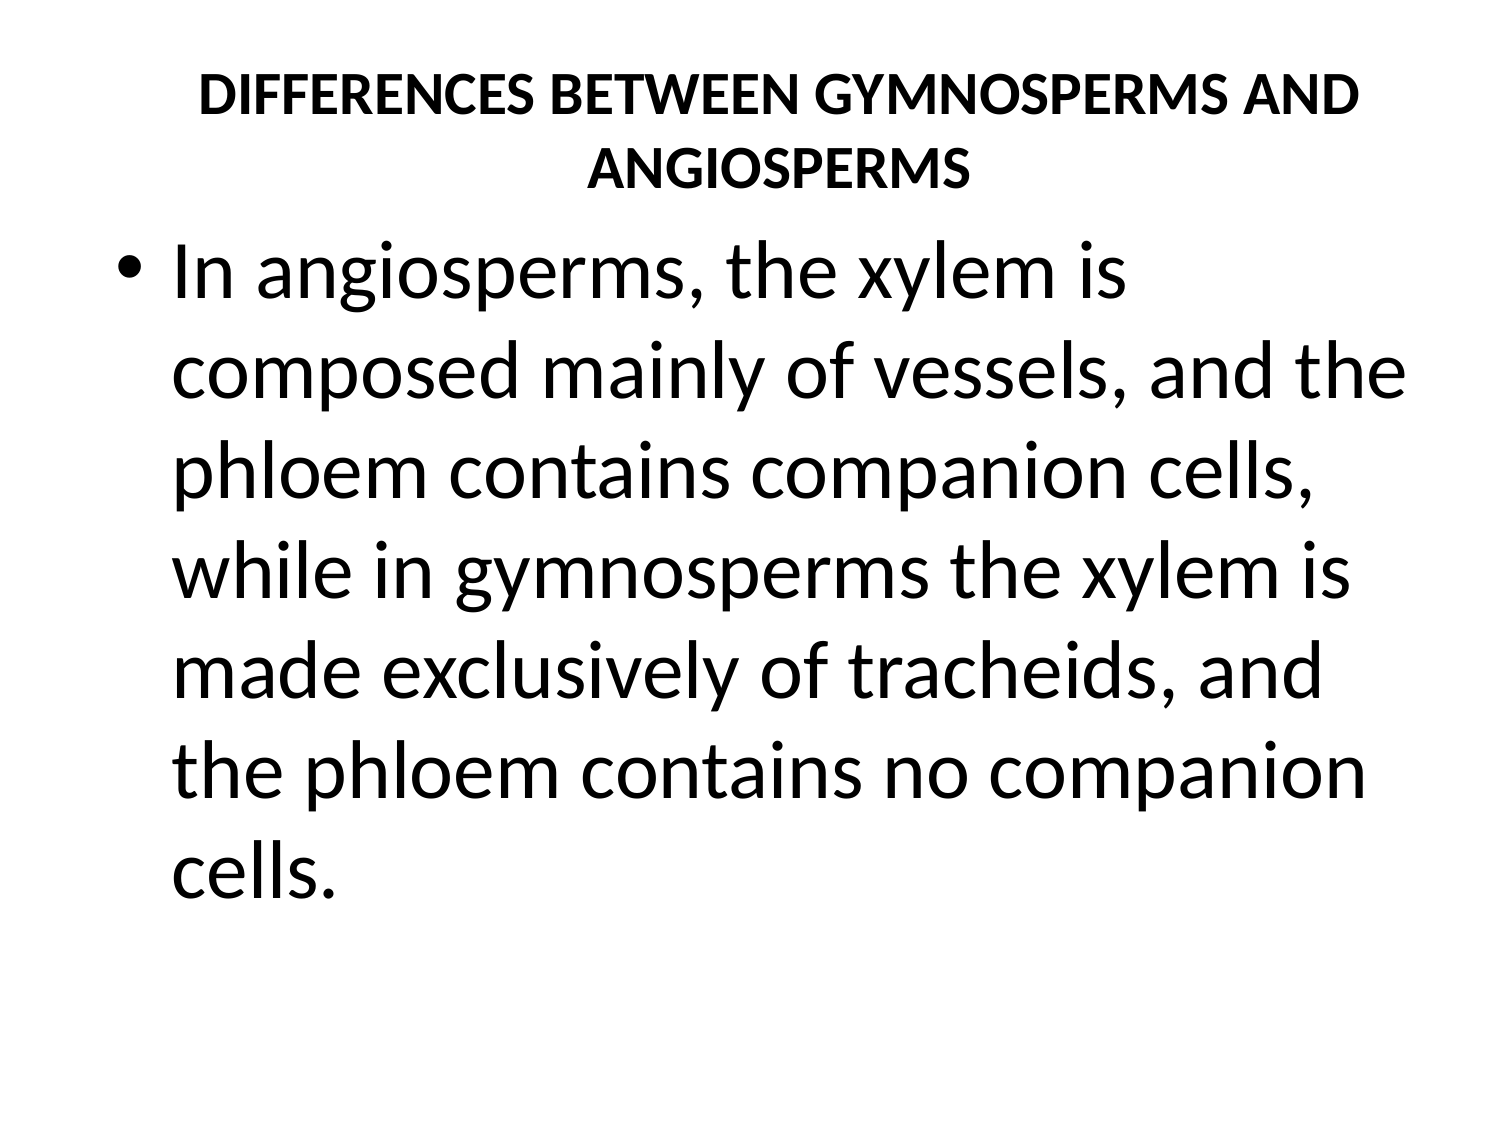

# DIFFERENCES BETWEEN GYMNOSPERMS AND ANGIOSPERMS
In angiosperms, the xylem is composed mainly of vessels, and the phloem contains companion cells, while in gymnosperms the xylem is made exclusively of tracheids, and the phloem contains no companion cells.